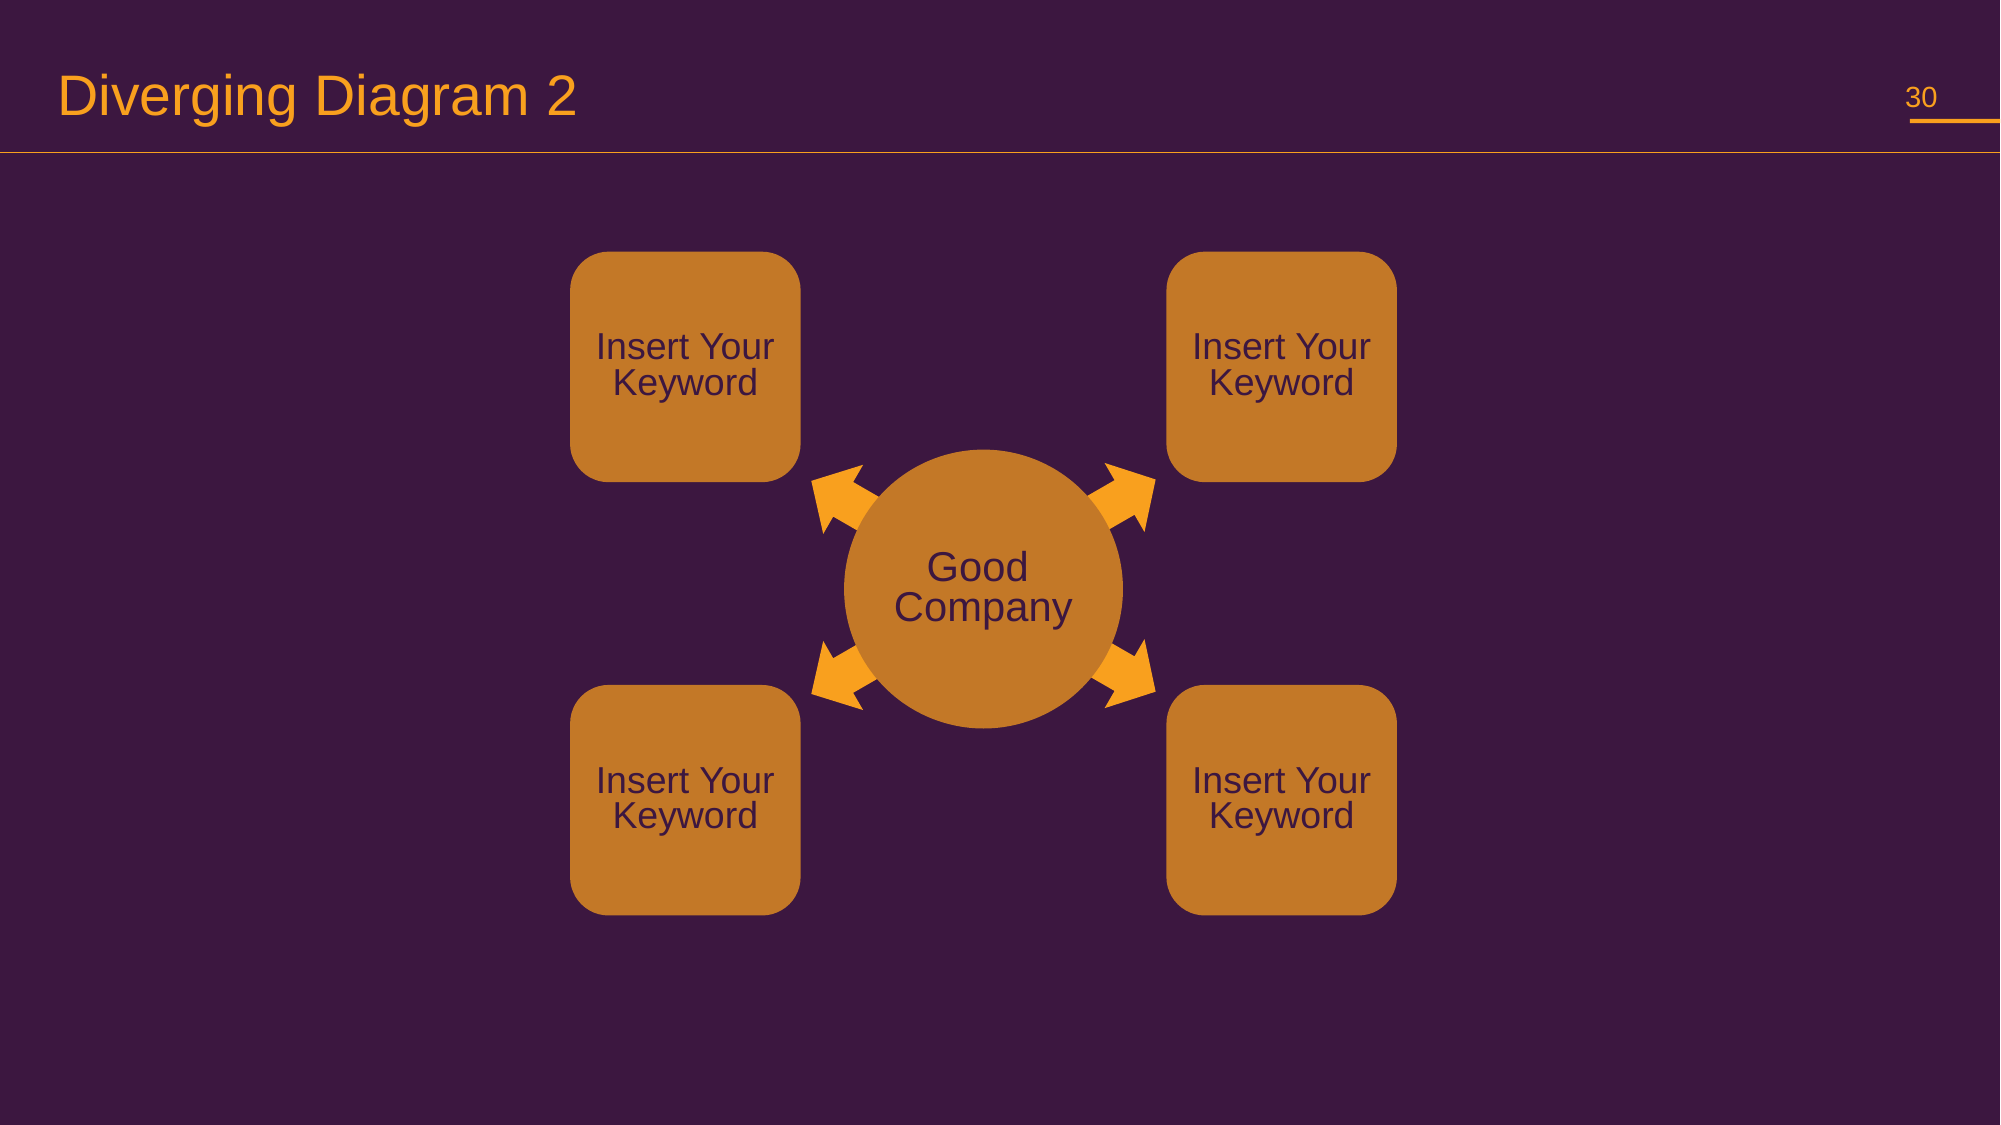

# Diverging Diagram 2
30

Insert Your Keyword

Insert Your Keyword

Good
Company

Insert Your Keyword

Insert Your Keyword